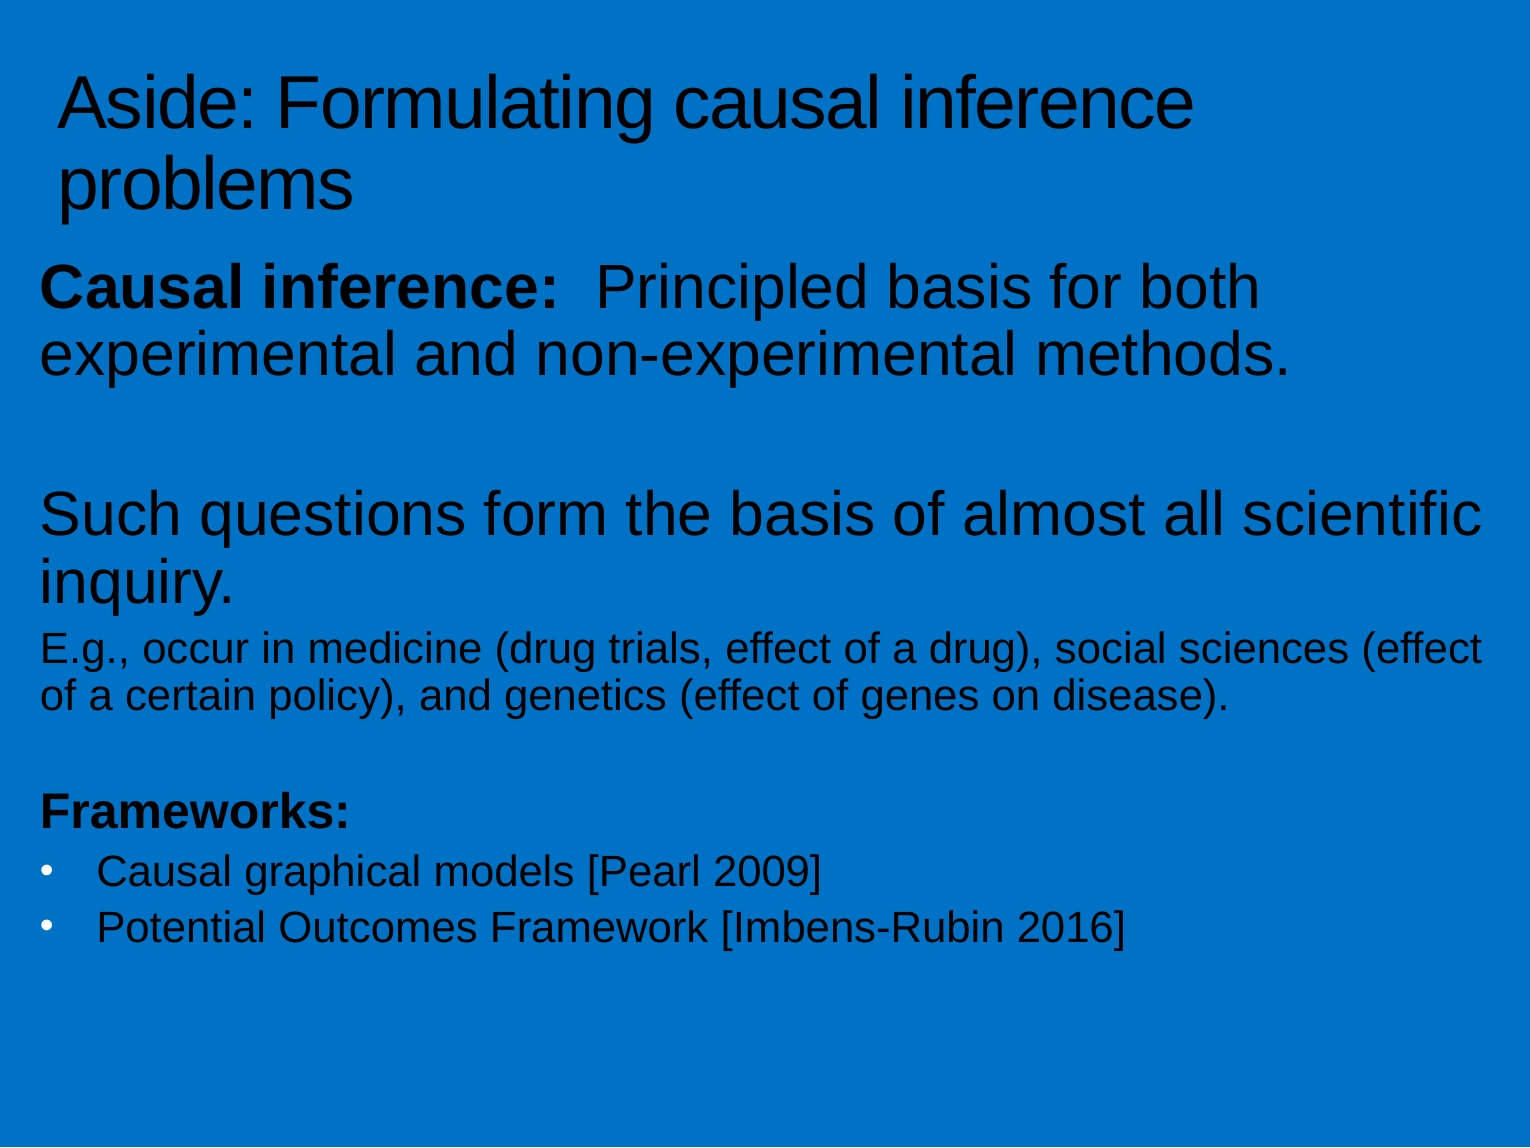

# Aside: Formulating causal inference problems
Causal inference:  Principled basis for both experimental and non-experimental methods.

Such questions form the basis of almost all scientific inquiry.
E.g., occur in medicine (drug trials, effect of a drug), social sciences (effect of a certain policy), and genetics (effect of genes on disease).

Frameworks:
Causal graphical models [Pearl 2009]
Potential Outcomes Framework [Imbens-Rubin 2016]

57